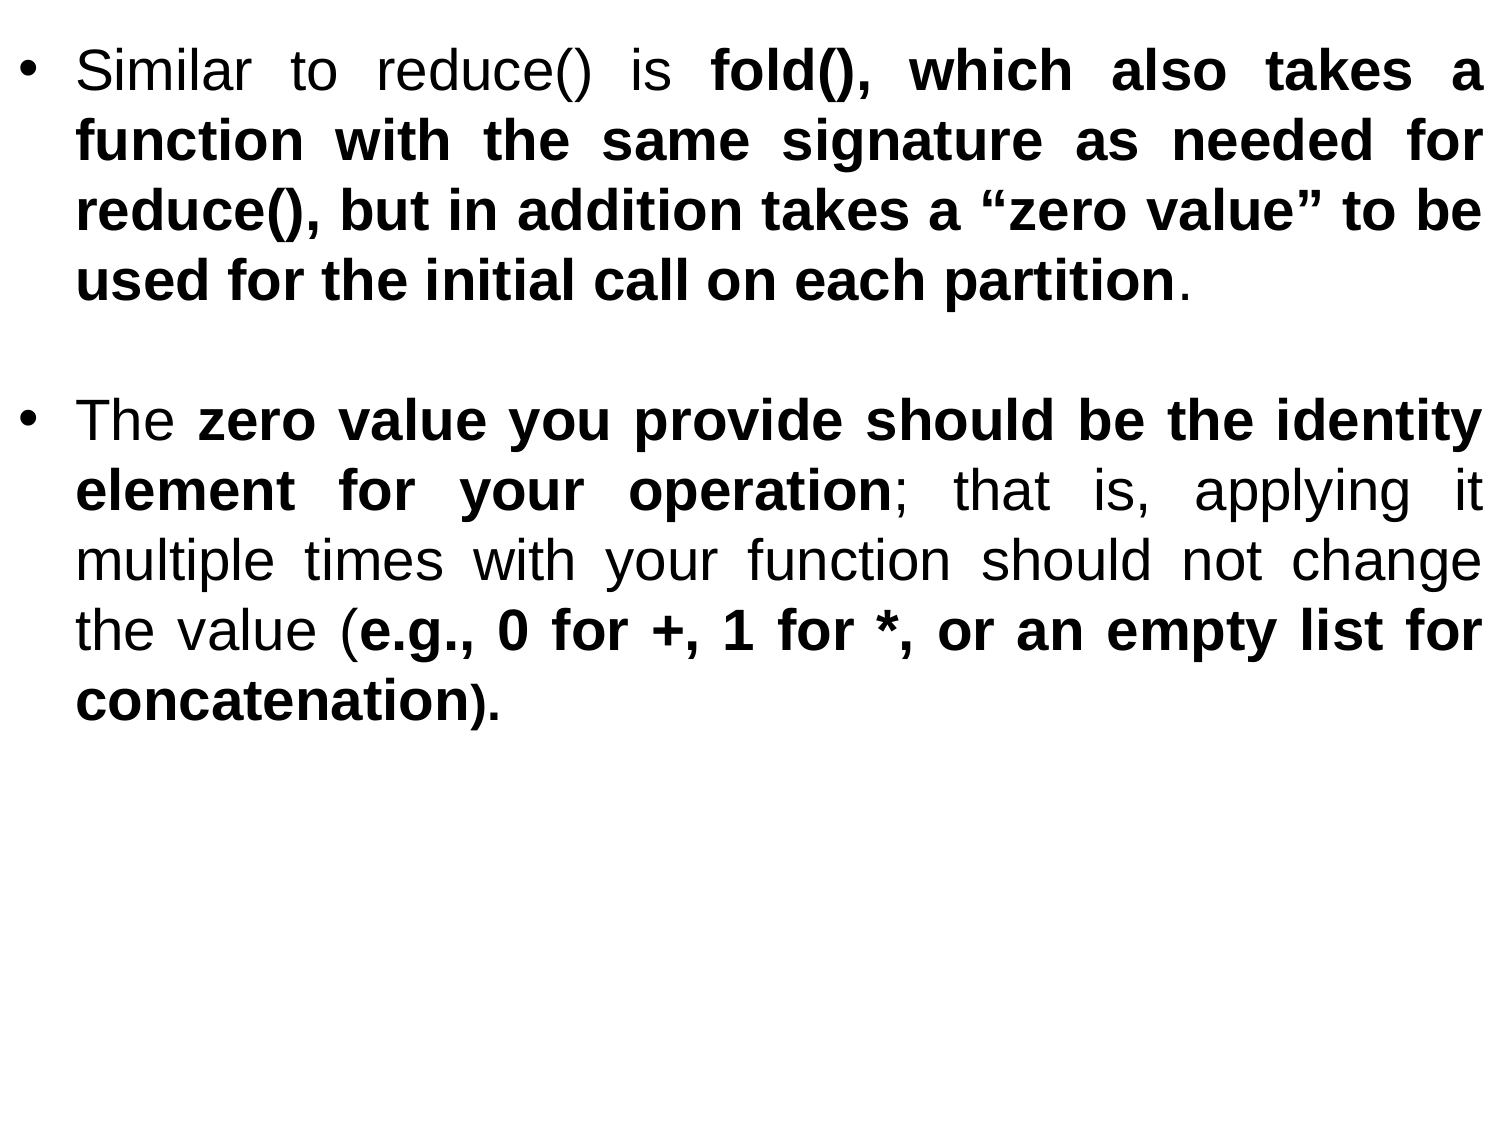

Similar to reduce() is fold(), which also takes a function with the same signature as needed for reduce(), but in addition takes a “zero value” to be used for the initial call on each partition.

The zero value you provide should be the identity element for your operation; that is, applying it multiple times with your function should not change the value (e.g., 0 for +, 1 for *, or an empty list for concatenation).